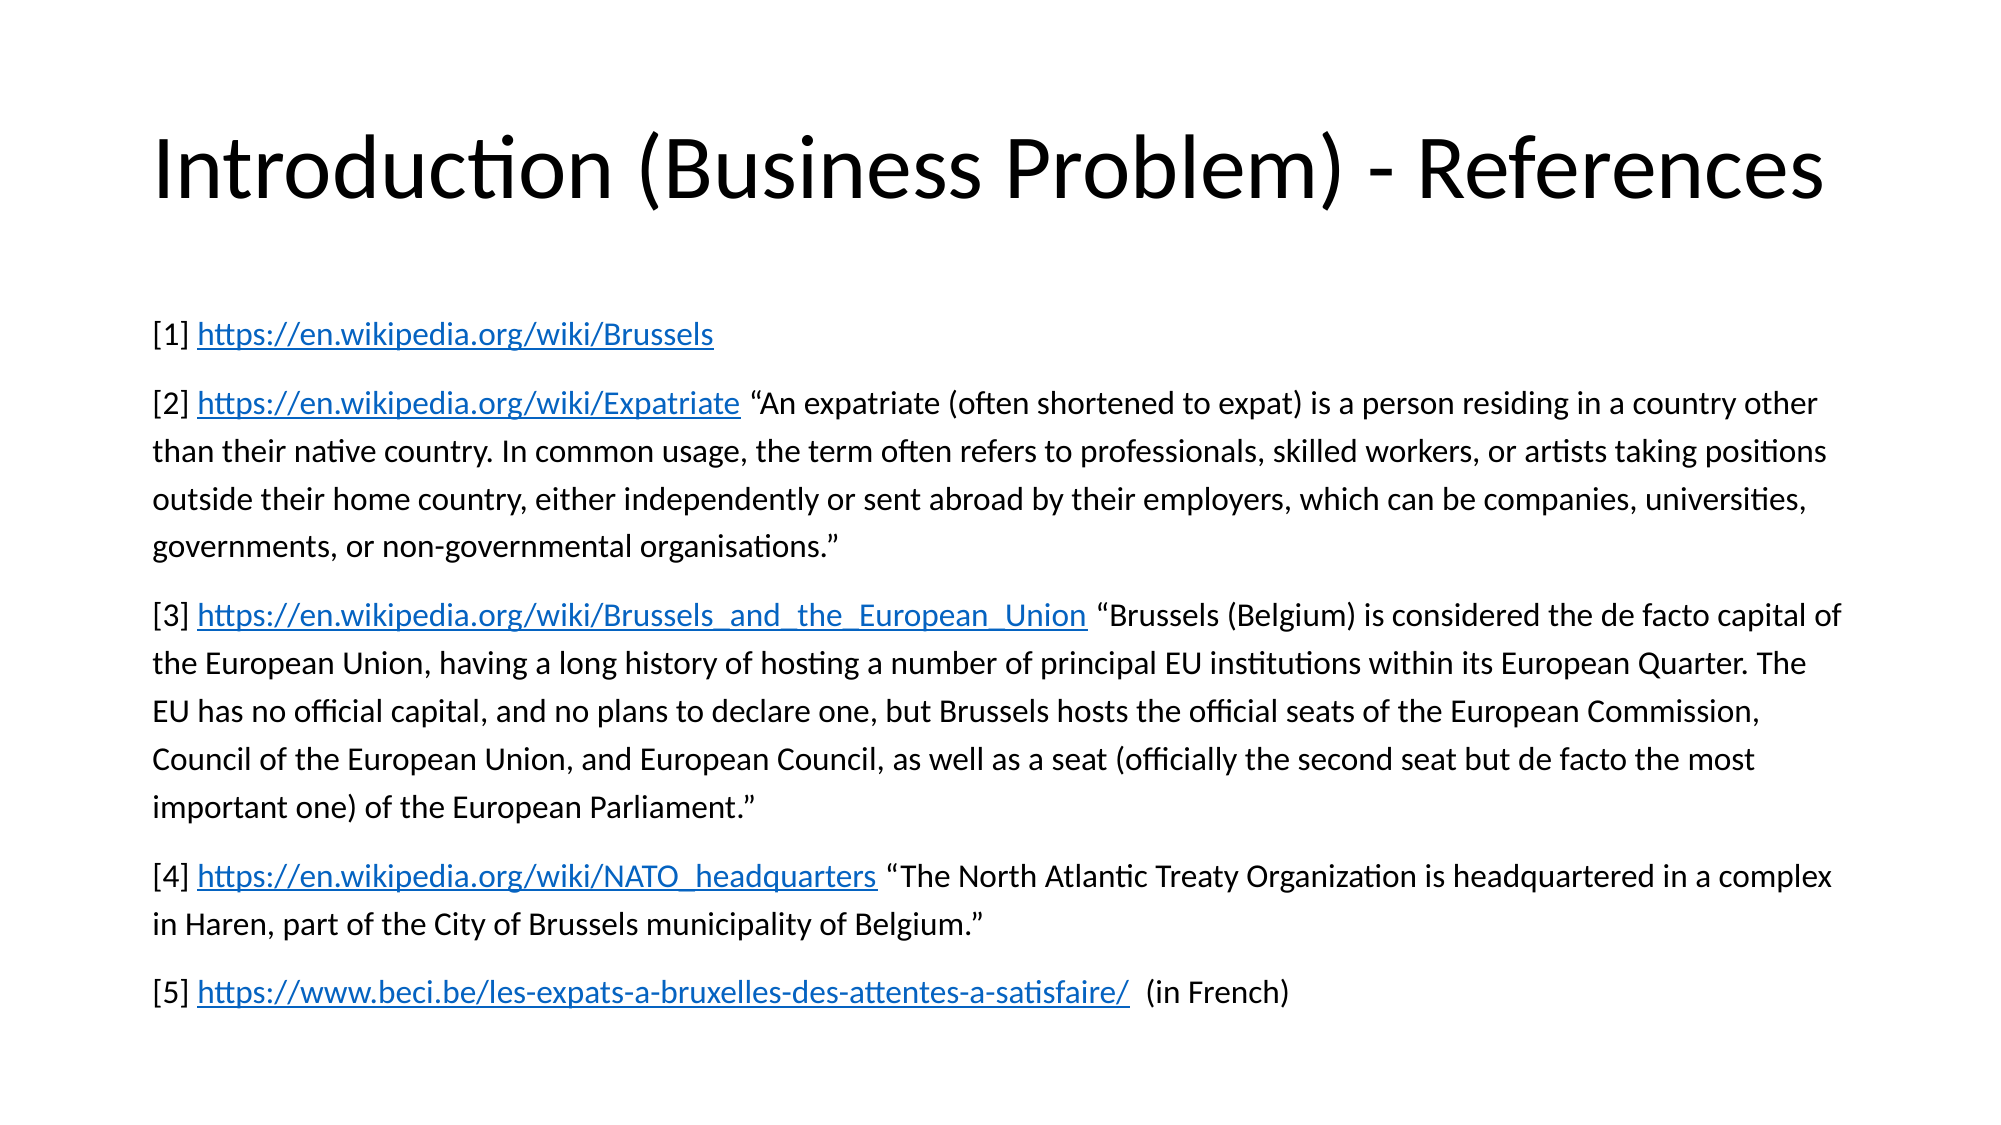

# Introduction (Business Problem) - References
[1] https://en.wikipedia.org/wiki/Brussels
[2] https://en.wikipedia.org/wiki/Expatriate “An expatriate (often shortened to expat) is a person residing in a country other than their native country. In common usage, the term often refers to professionals, skilled workers, or artists taking positions outside their home country, either independently or sent abroad by their employers, which can be companies, universities, governments, or non-governmental organisations.”
[3] https://en.wikipedia.org/wiki/Brussels_and_the_European_Union “Brussels (Belgium) is considered the de facto capital of the European Union, having a long history of hosting a number of principal EU institutions within its European Quarter. The EU has no official capital, and no plans to declare one, but Brussels hosts the official seats of the European Commission, Council of the European Union, and European Council, as well as a seat (officially the second seat but de facto the most important one) of the European Parliament.”
[4] https://en.wikipedia.org/wiki/NATO_headquarters “The North Atlantic Treaty Organization is headquartered in a complex in Haren, part of the City of Brussels municipality of Belgium.”
[5] https://www.beci.be/les-expats-a-bruxelles-des-attentes-a-satisfaire/  (in French)